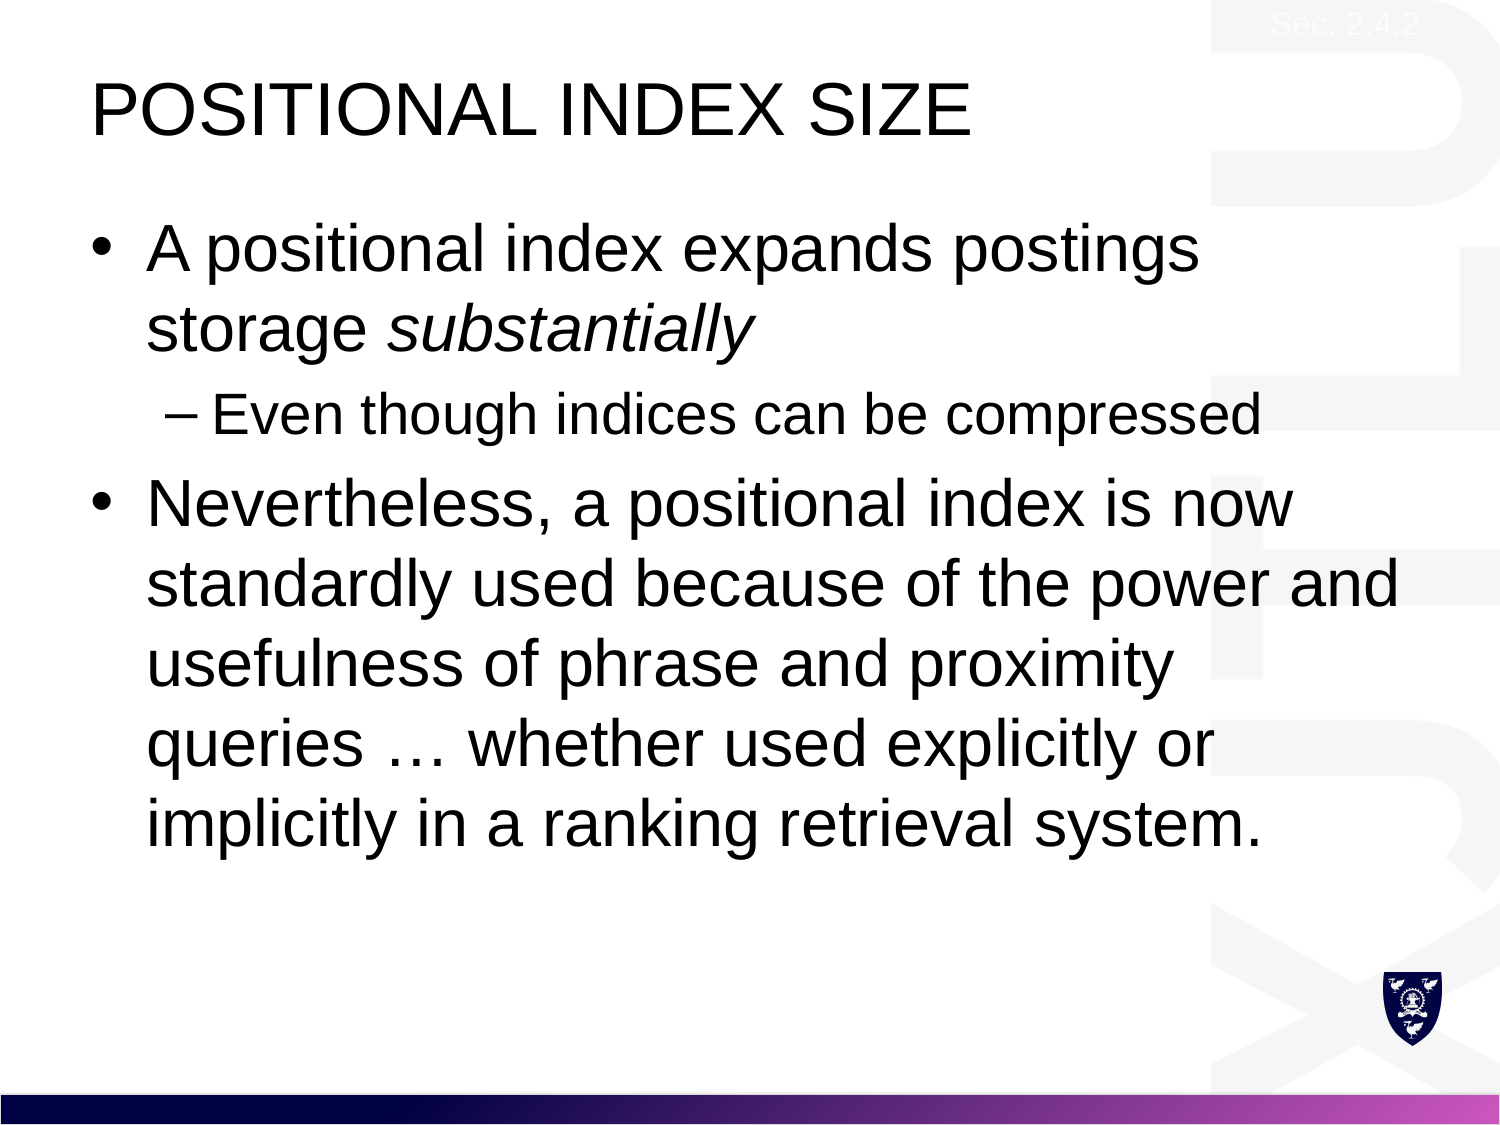

Sec. 2.4.2
# Positional index size
A positional index expands postings storage substantially
Even though indices can be compressed
Nevertheless, a positional index is now standardly used because of the power and usefulness of phrase and proximity queries … whether used explicitly or implicitly in a ranking retrieval system.